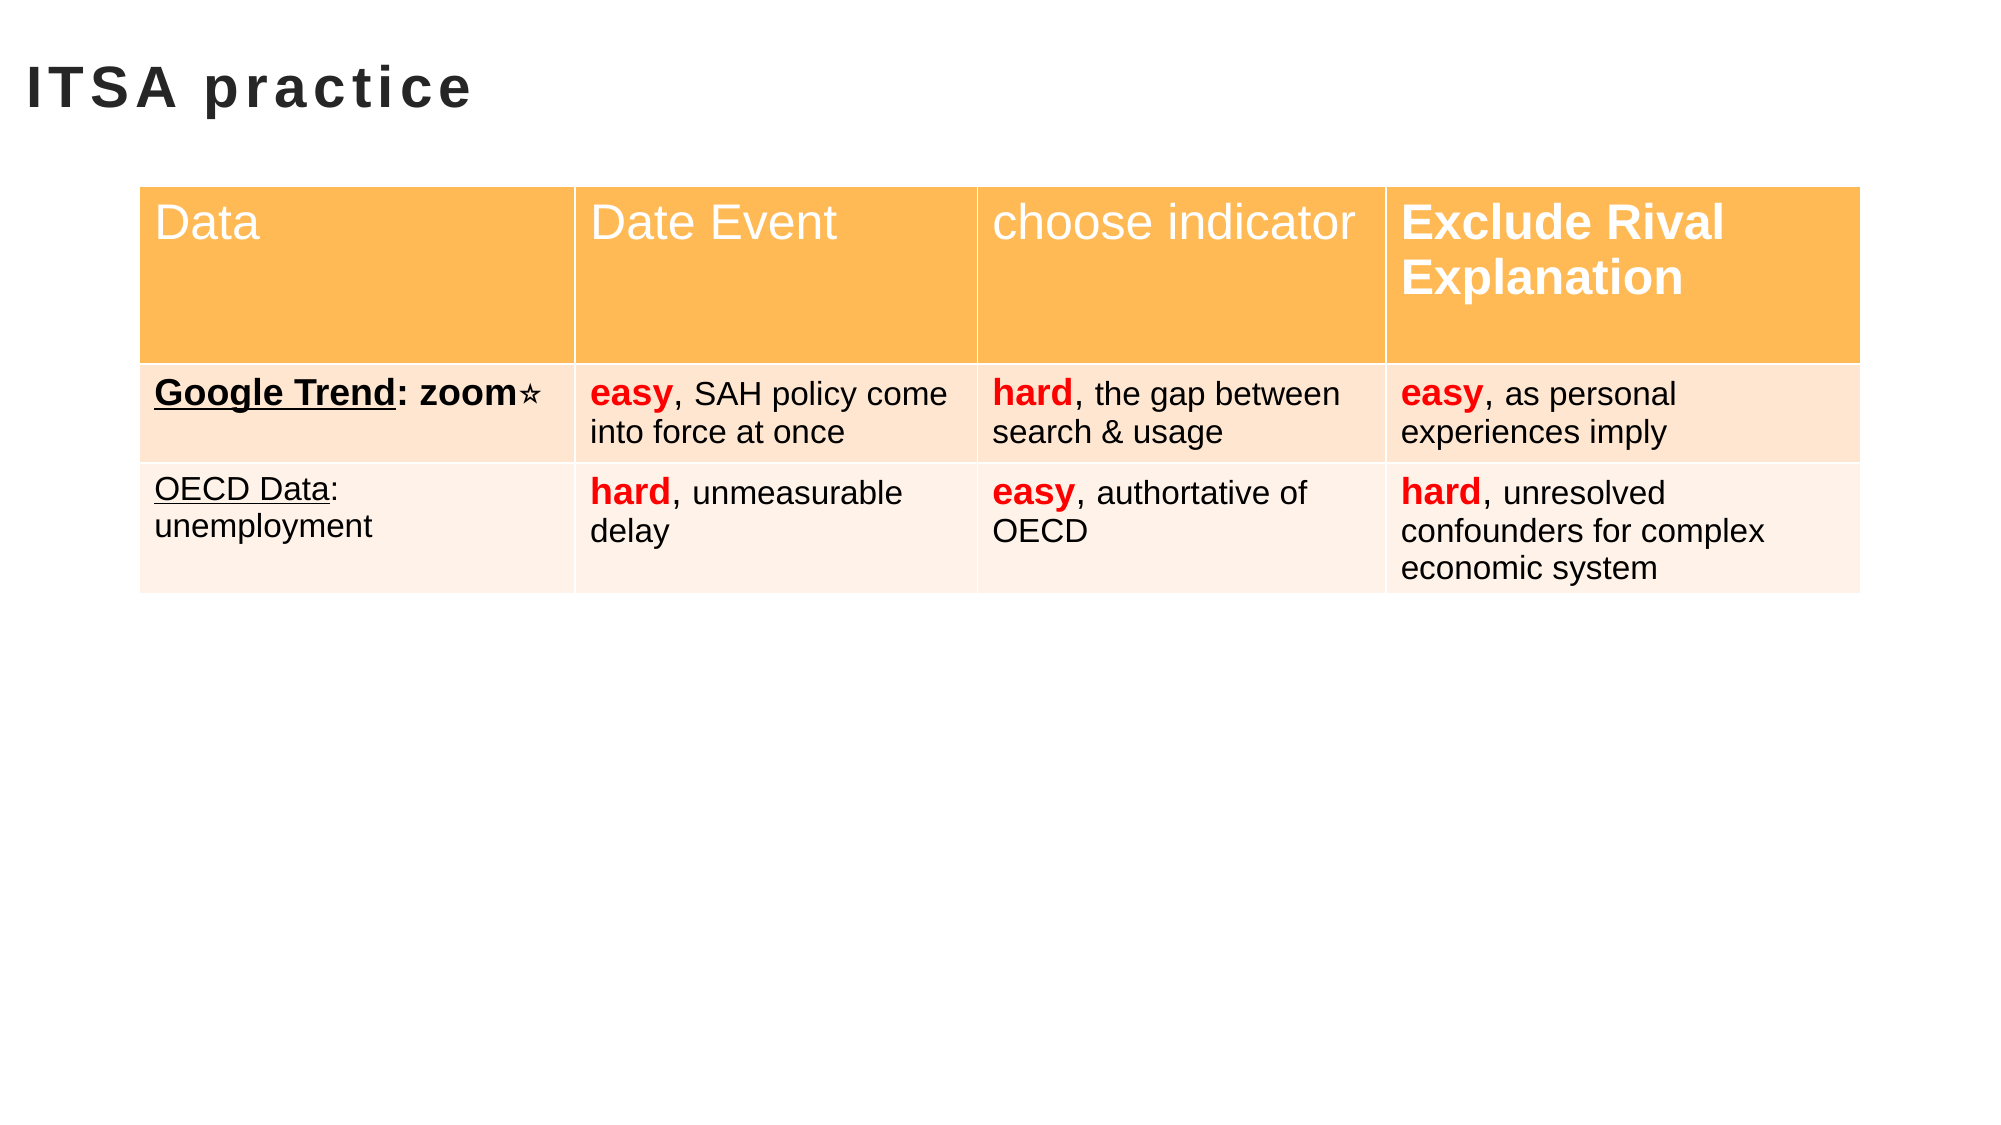

ITSA practice
| Data | Date Event | choose indicator | Exclude Rival Explanation |
| --- | --- | --- | --- |
| Google Trend: zoom⭐️ | easy, SAH policy come into force at once | hard, the gap between search & usage | easy, as personal experiences imply |
| OECD Data: unemployment | hard, unmeasurable delay | easy, authortative of OECD | hard, unresolved confounders for complex economic system |